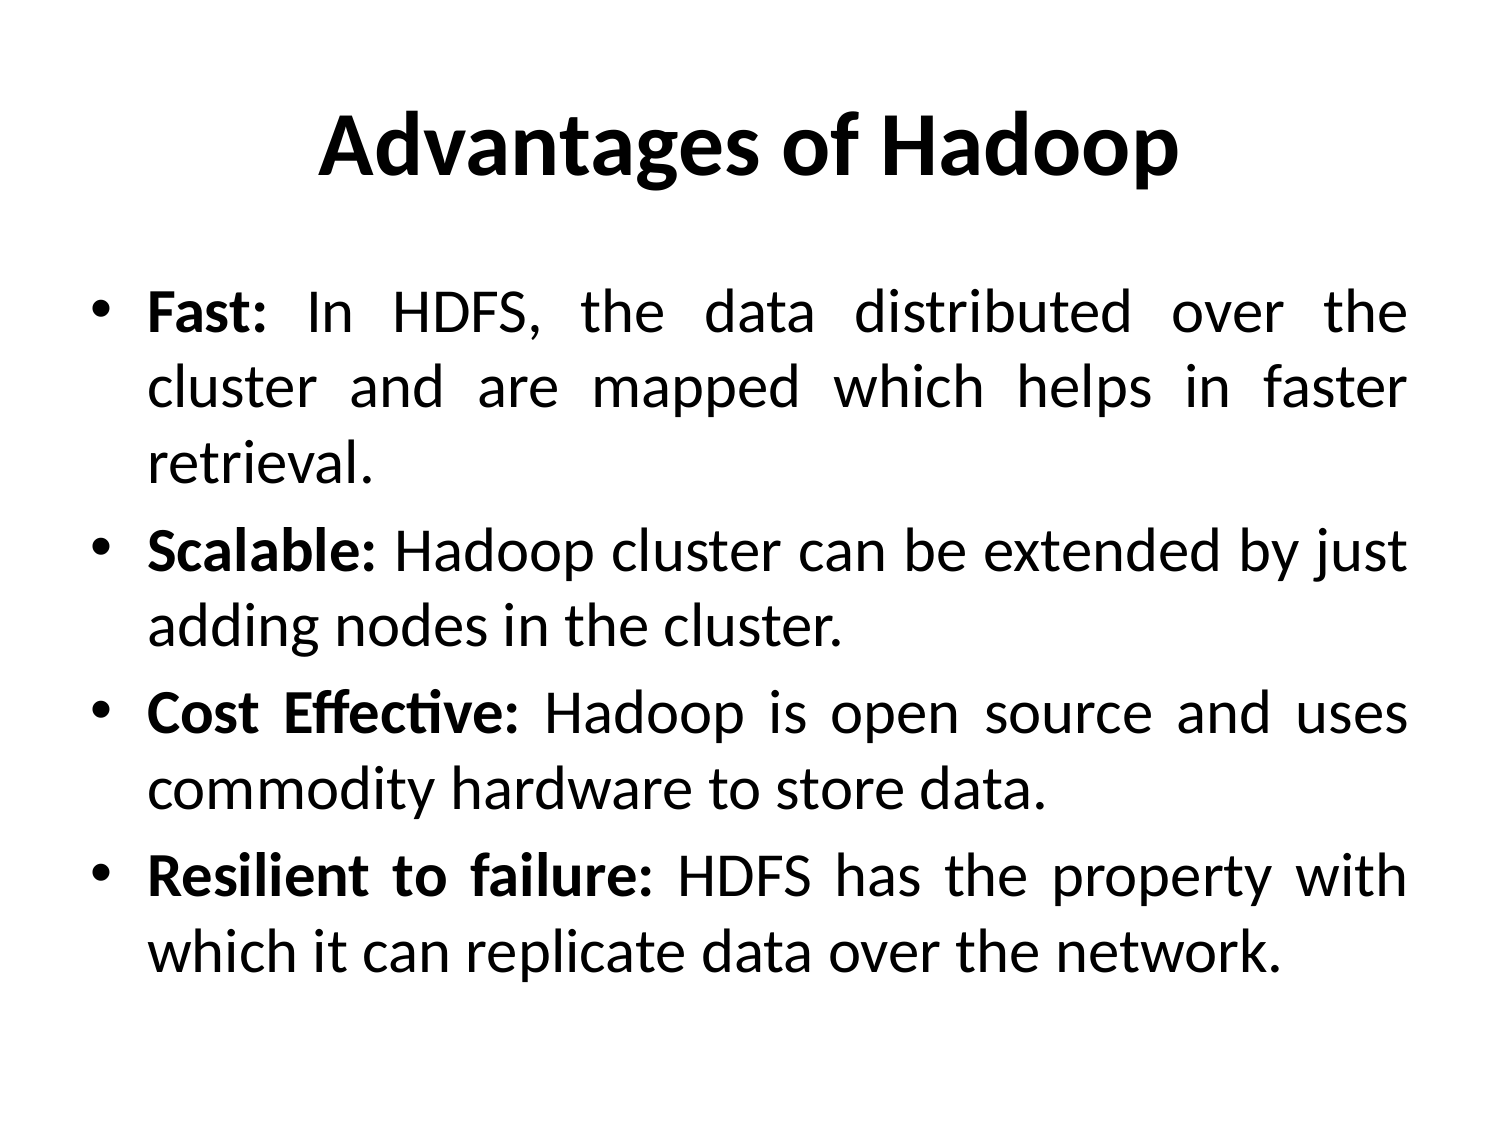

# Advantages of Hadoop
Fast: In HDFS, the data distributed over the cluster and are mapped which helps in faster retrieval.
Scalable: Hadoop cluster can be extended by just adding nodes in the cluster.
Cost Effective: Hadoop is open source and uses commodity hardware to store data.
Resilient to failure: HDFS has the property with which it can replicate data over the network.